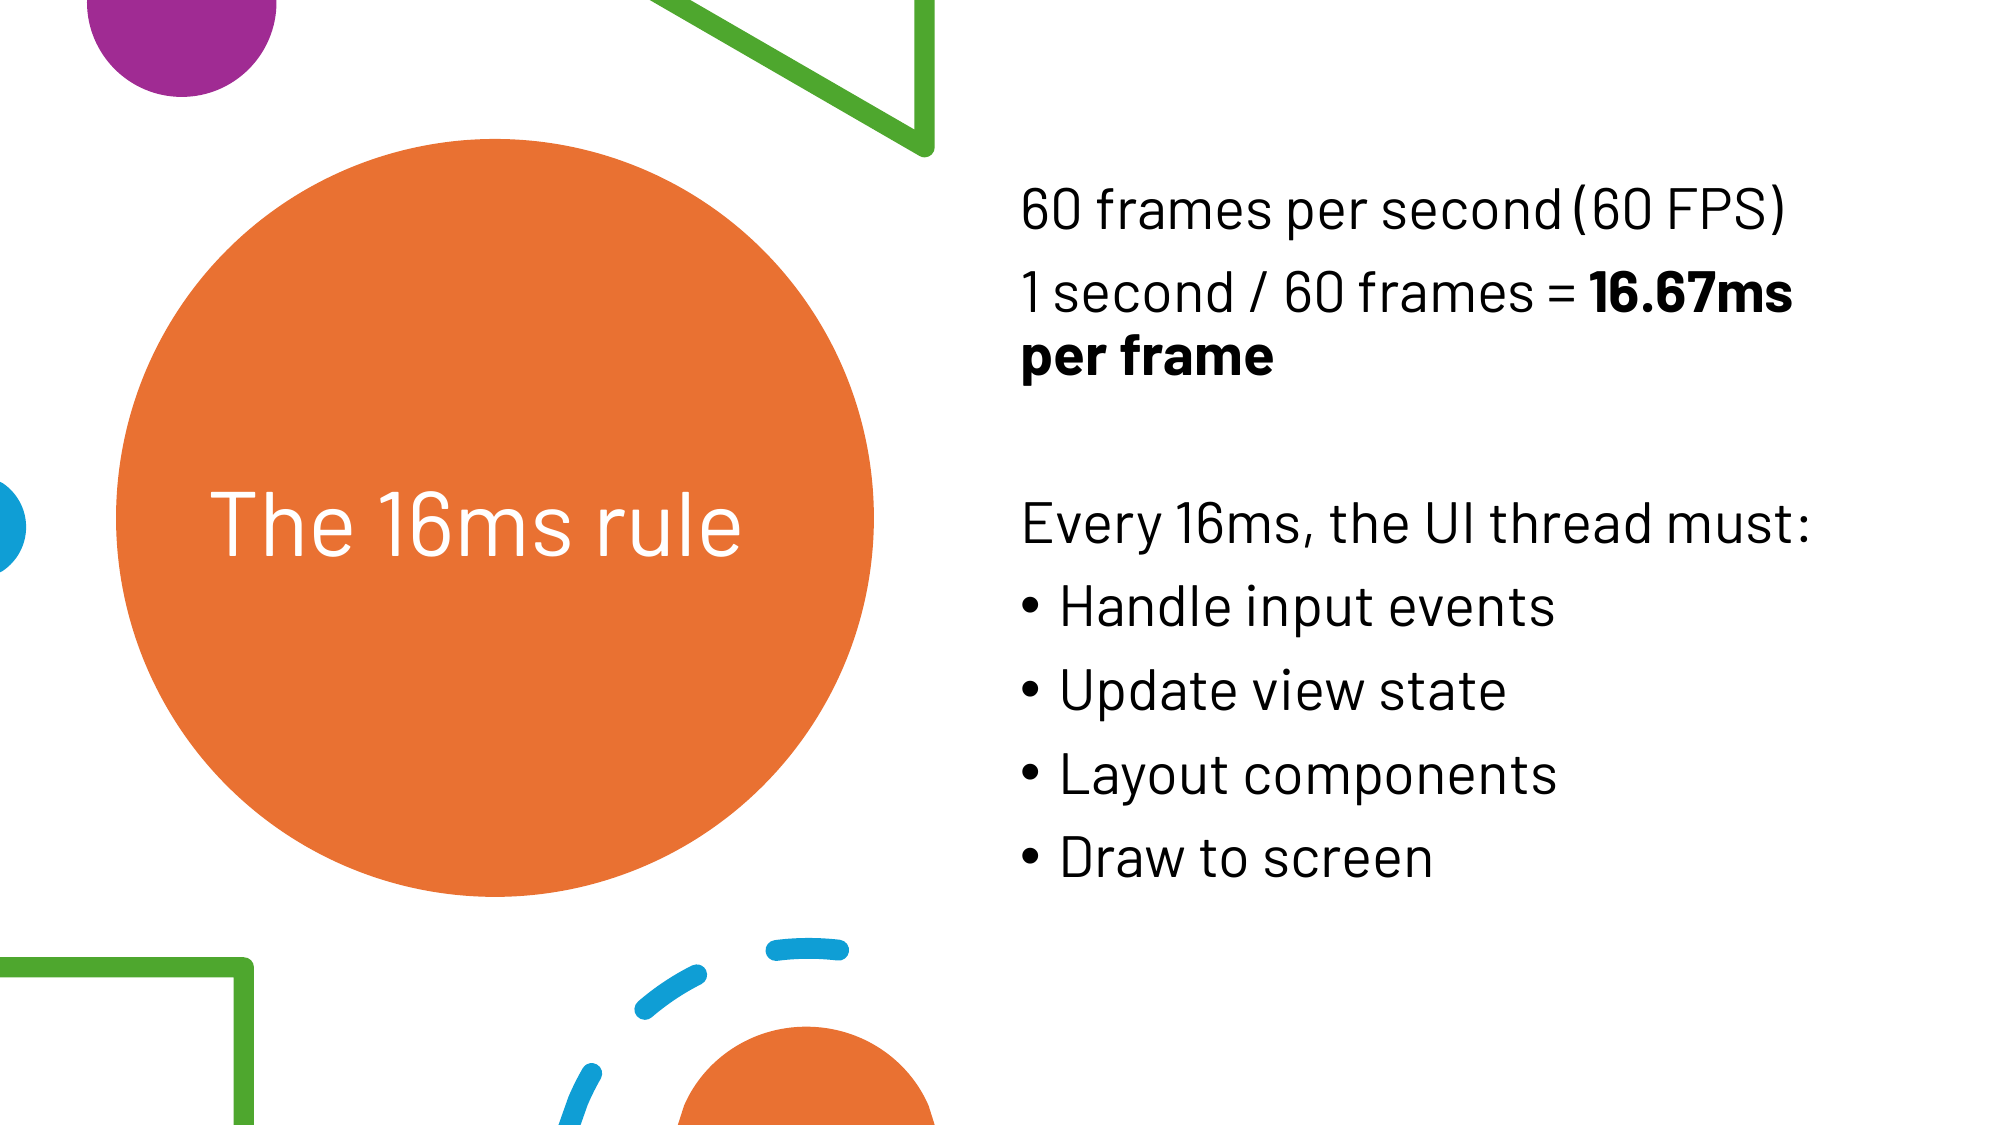

60 frames per second (60 FPS)
1 second / 60 frames = 16.67ms per frame

Every 16ms, the UI thread must:
Handle input events
Update view state
Layout components
Draw to screen
# The 16ms rule